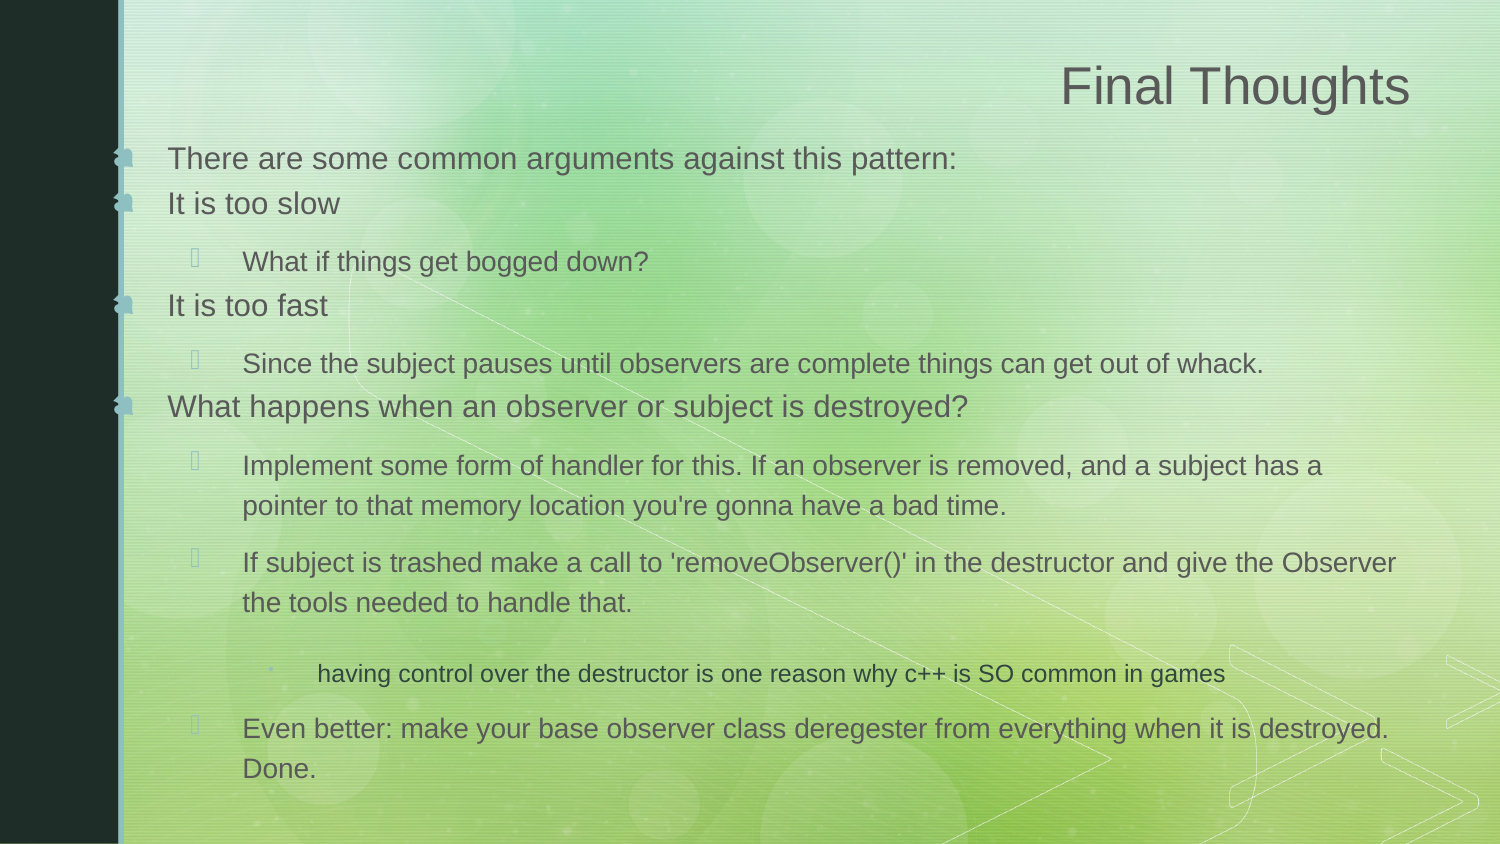

# Final Thoughts
There are some common arguments against this pattern:
It is too slow
What if things get bogged down?
It is too fast
Since the subject pauses until observers are complete things can get out of whack.
What happens when an observer or subject is destroyed?
Implement some form of handler for this. If an observer is removed, and a subject has a pointer to that memory location you're gonna have a bad time.
If subject is trashed make a call to 'removeObserver()' in the destructor and give the Observer the tools needed to handle that.
having control over the destructor is one reason why c++ is SO common in games
Even better: make your base observer class deregester from everything when it is destroyed. Done.